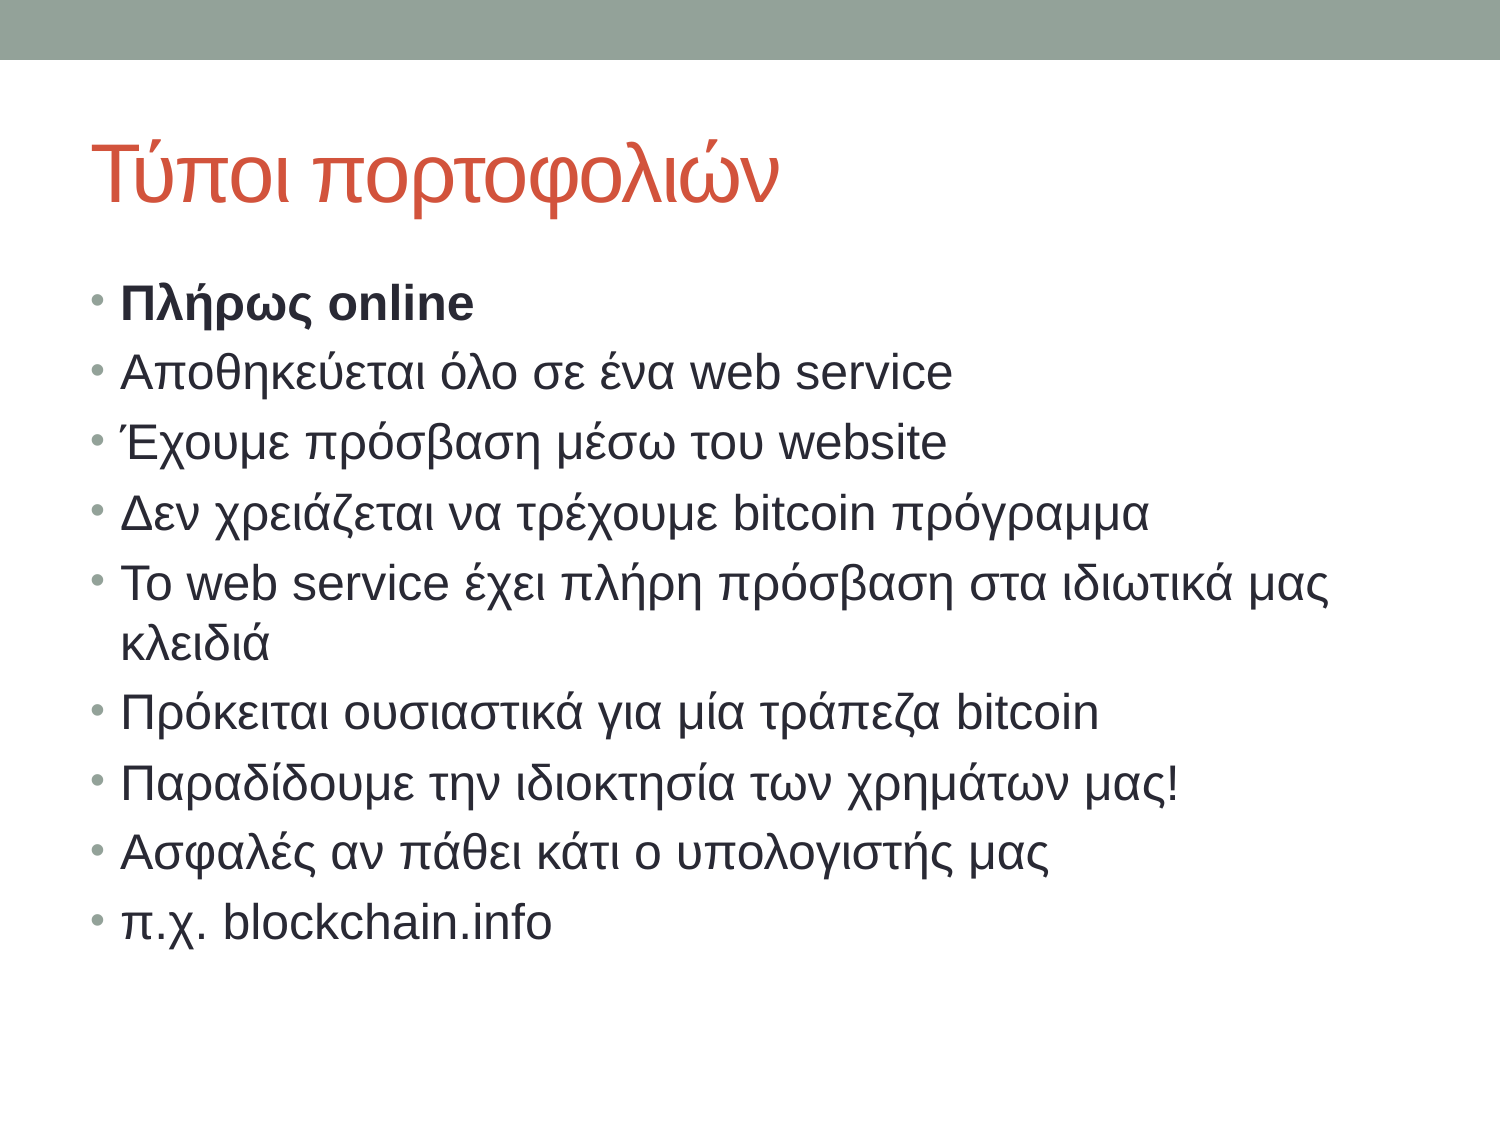

# Τύποι πορτοφολιών
Πλήρως online
Αποθηκεύεται όλο σε ένα web service
Έχουμε πρόσβαση μέσω του website
Δεν χρειάζεται να τρέχουμε bitcoin πρόγραμμα
Το web service έχει πλήρη πρόσβαση στα ιδιωτικά μας κλειδιά
Πρόκειται ουσιαστικά για μία τράπεζα bitcoin
Παραδίδουμε την ιδιοκτησία των χρημάτων μας!
Ασφαλές αν πάθει κάτι ο υπολογιστής μας
π.χ. blockchain.info